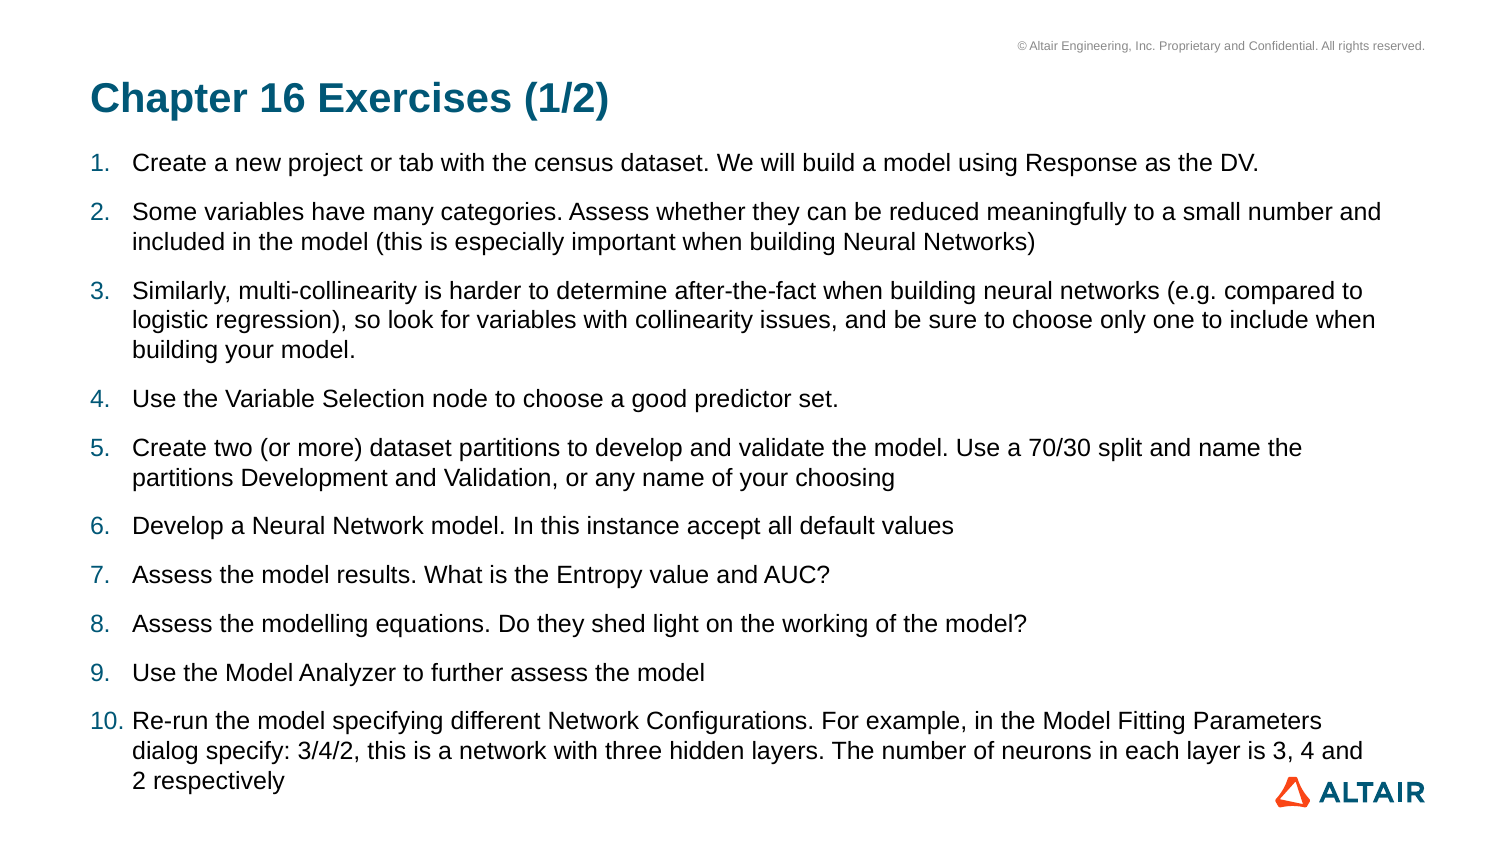

# Chapter 16 Exercises (1/2)

Create a new project or tab with the census dataset. We will build a model using Response as the DV.
Some variables have many categories. Assess whether they can be reduced meaningfully to a small number and included in the model (this is especially important when building Neural Networks)
Similarly, multi-collinearity is harder to determine after-the-fact when building neural networks (e.g. compared to logistic regression), so look for variables with collinearity issues, and be sure to choose only one to include when building your model.
Use the Variable Selection node to choose a good predictor set.
Create two (or more) dataset partitions to develop and validate the model. Use a 70/30 split and name the partitions Development and Validation, or any name of your choosing
Develop a Neural Network model. In this instance accept all default values
Assess the model results. What is the Entropy value and AUC?
Assess the modelling equations. Do they shed light on the working of the model?
Use the Model Analyzer to further assess the model
Re-run the model specifying different Network Configurations. For example, in the Model Fitting Parameters dialog specify: 3/4/2, this is a network with three hidden layers. The number of neurons in each layer is 3, 4 and 2 respectively